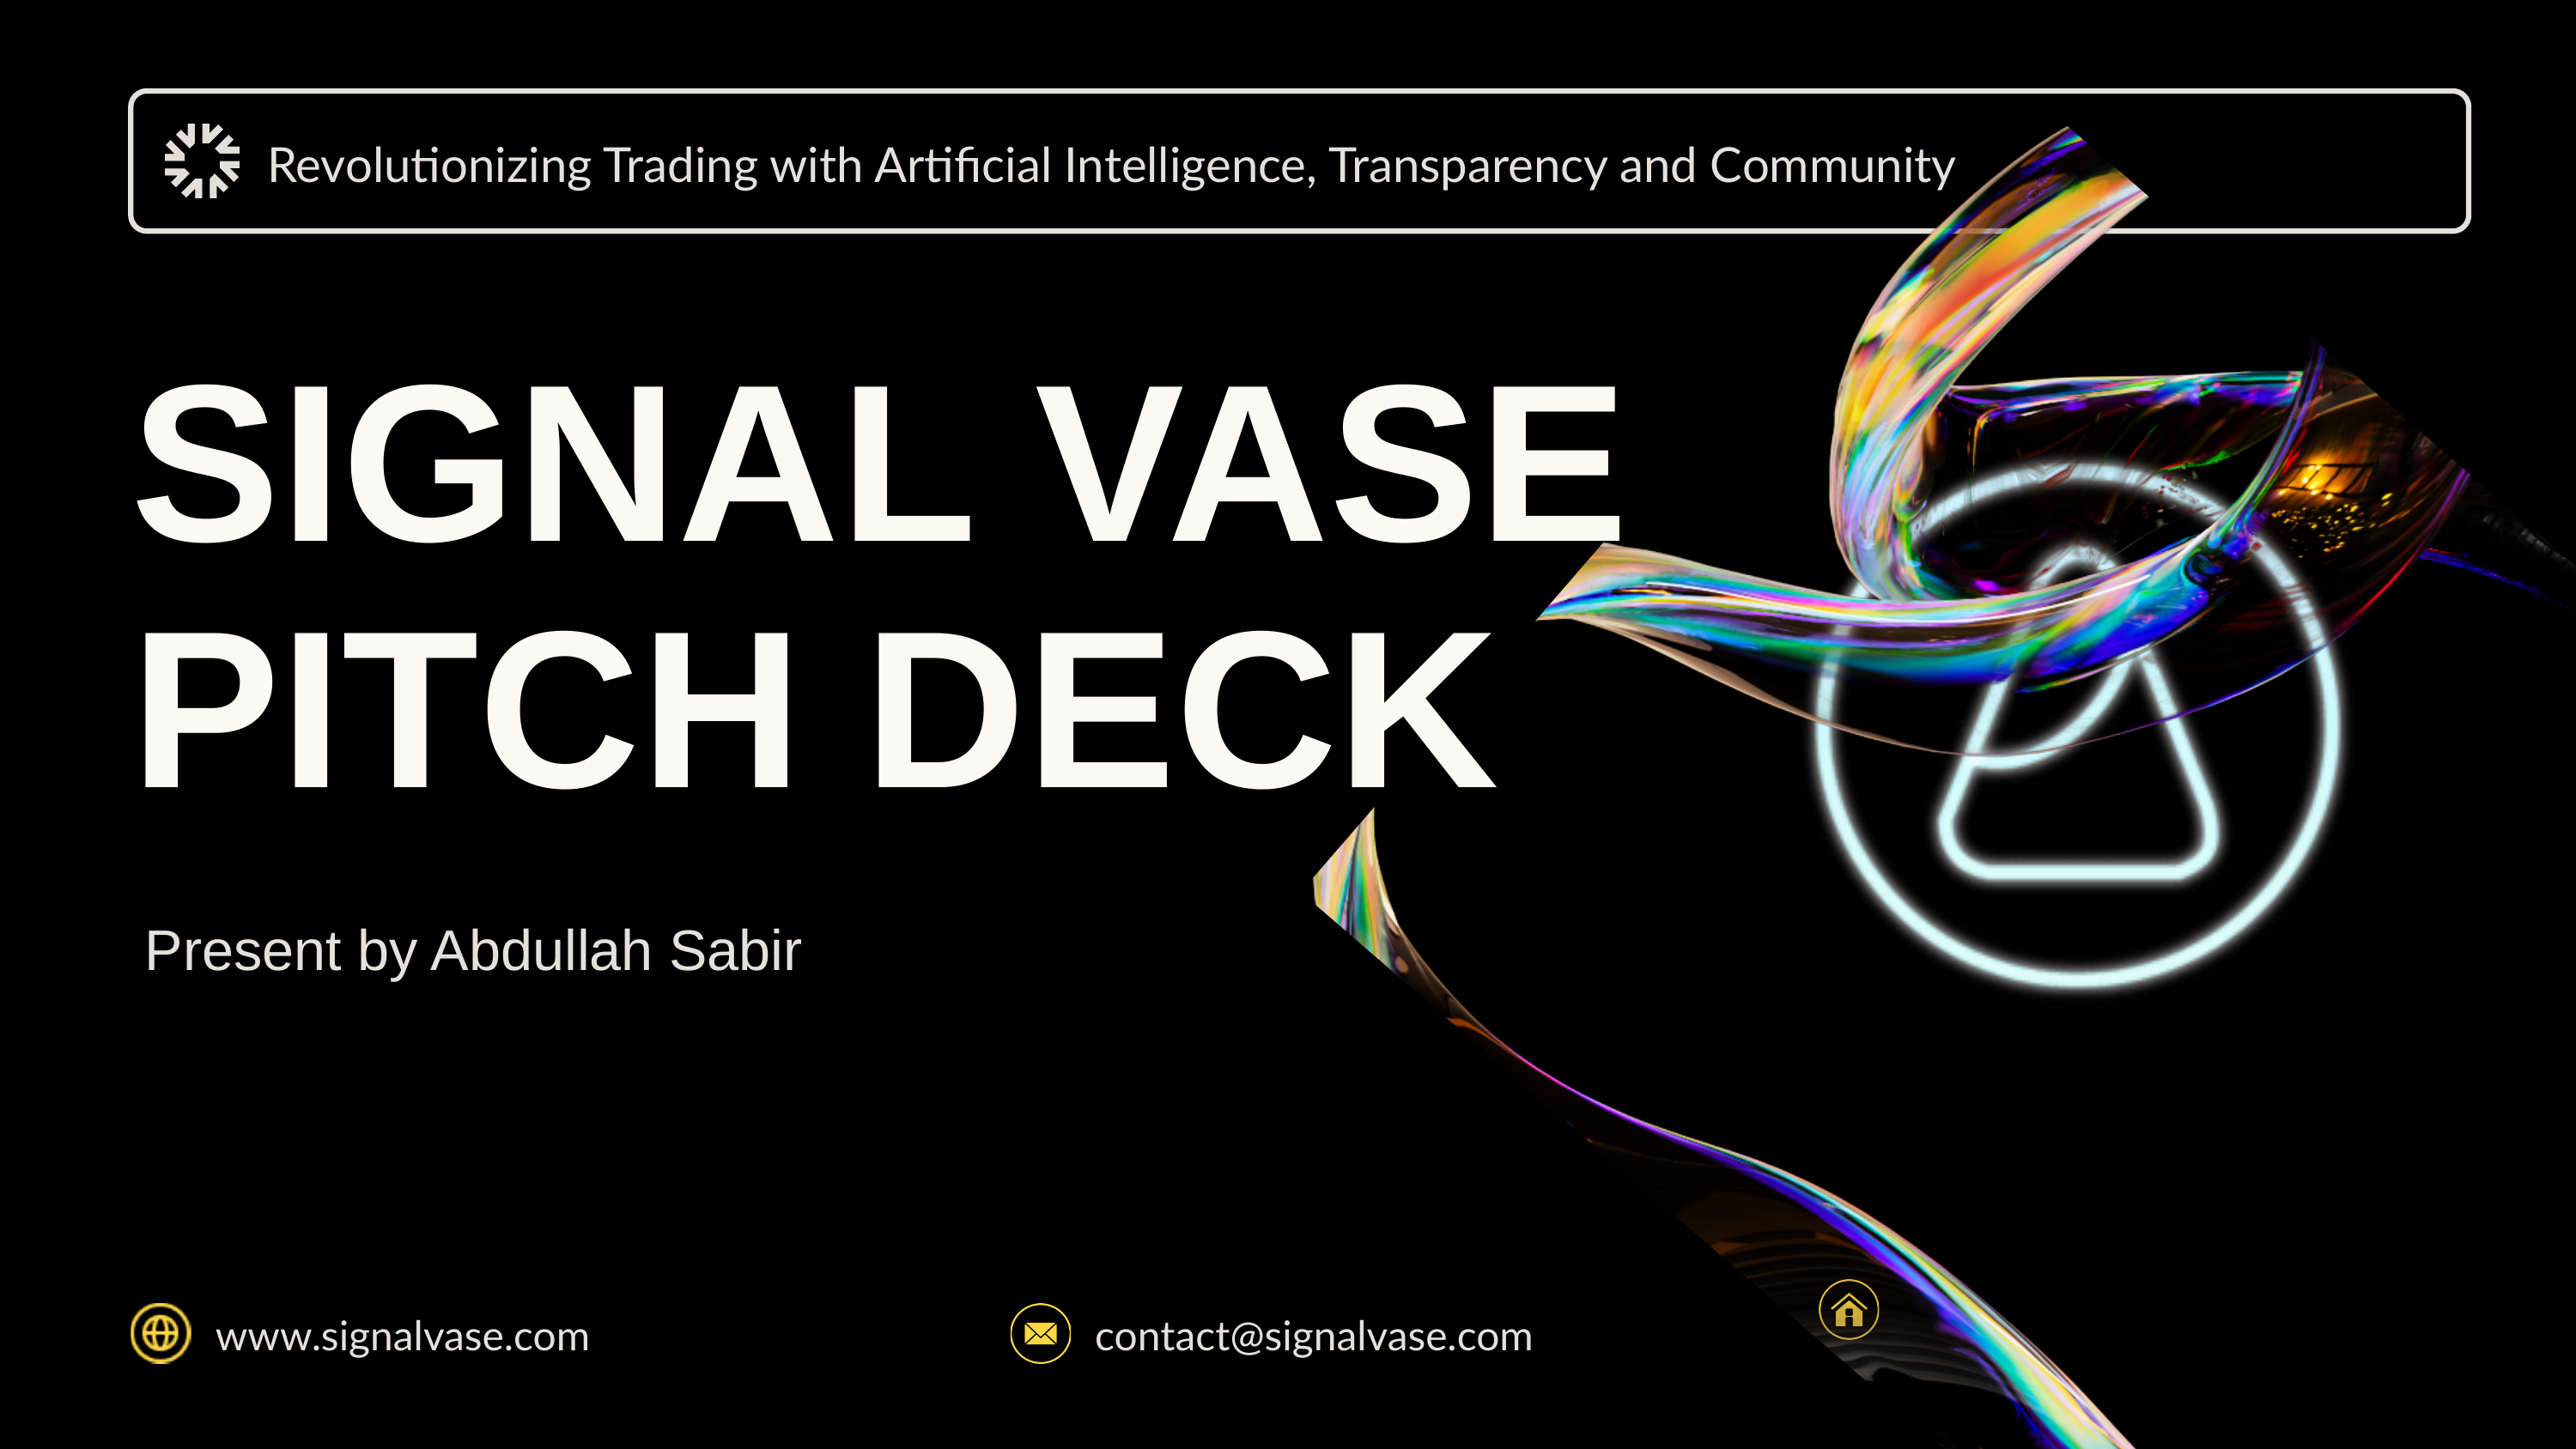

Revolutionizing Trading with Artificial Intelligence, Transparency and Community

SIGNAL VASE PITCH DECK

Present by Abdullah Sabir

www.signalvase.com
contact@signalvase.com